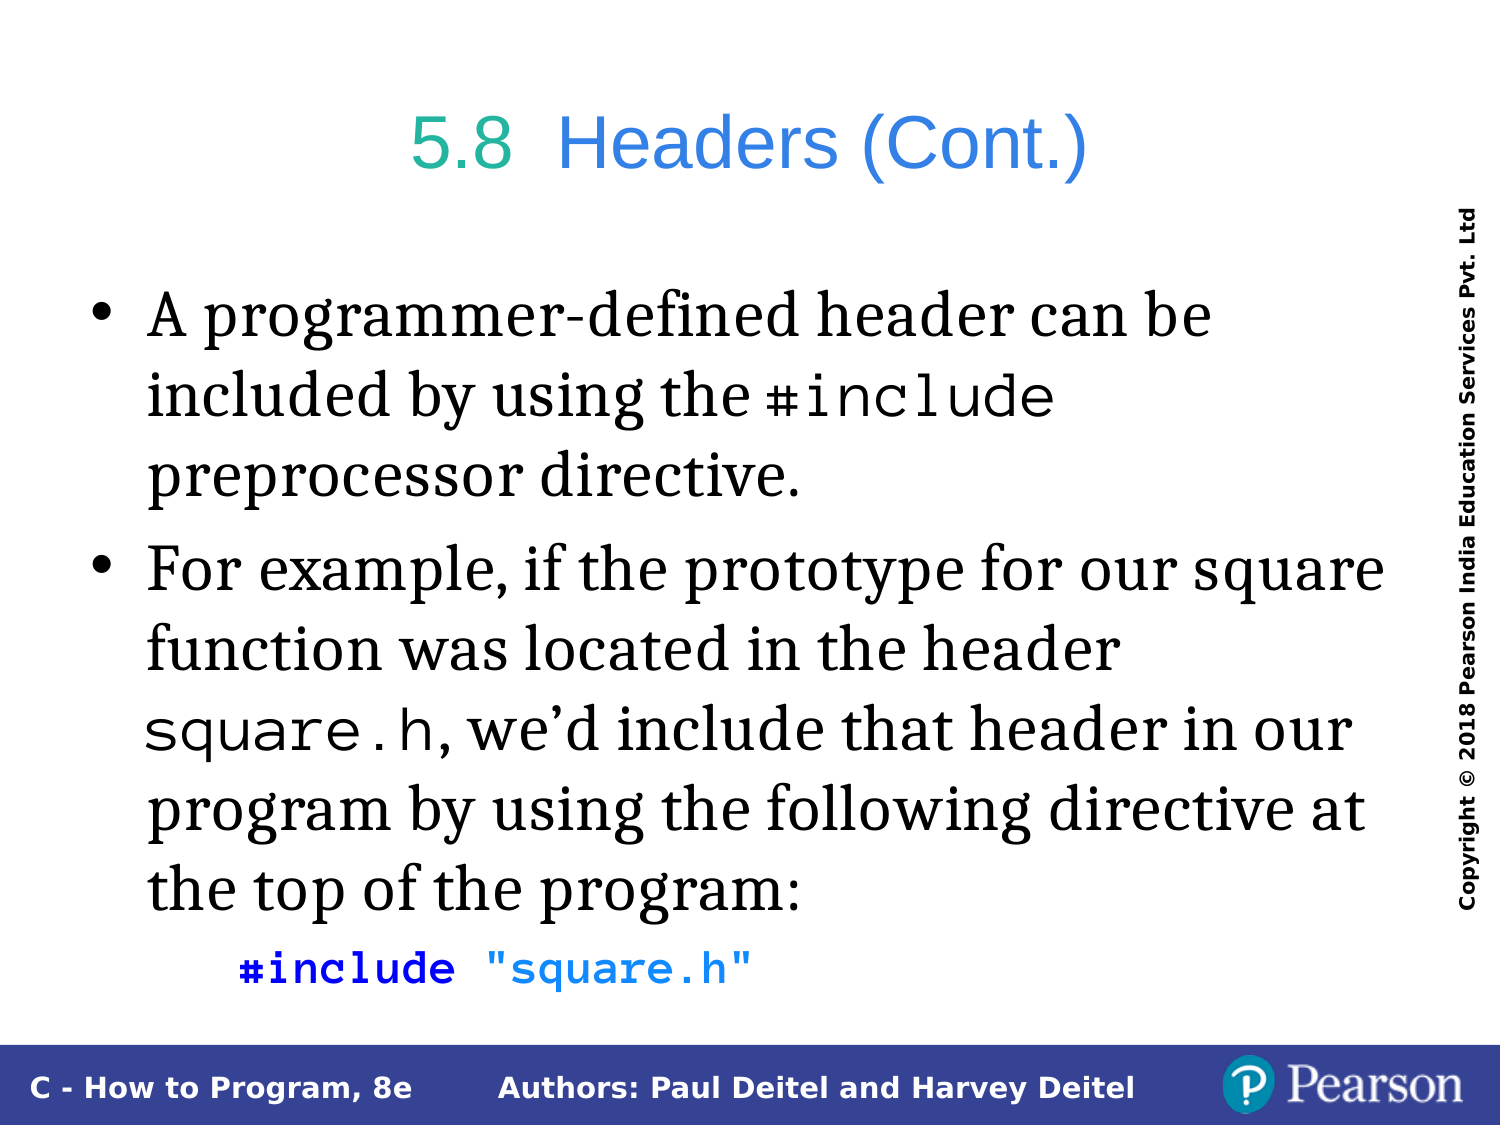

# 5.8  Headers (Cont.)
A programmer-defined header can be included by using the #include preprocessor directive.
For example, if the prototype for our square function was located in the header square.h, we’d include that header in our program by using the following directive at the top of the program:
#include "square.h"